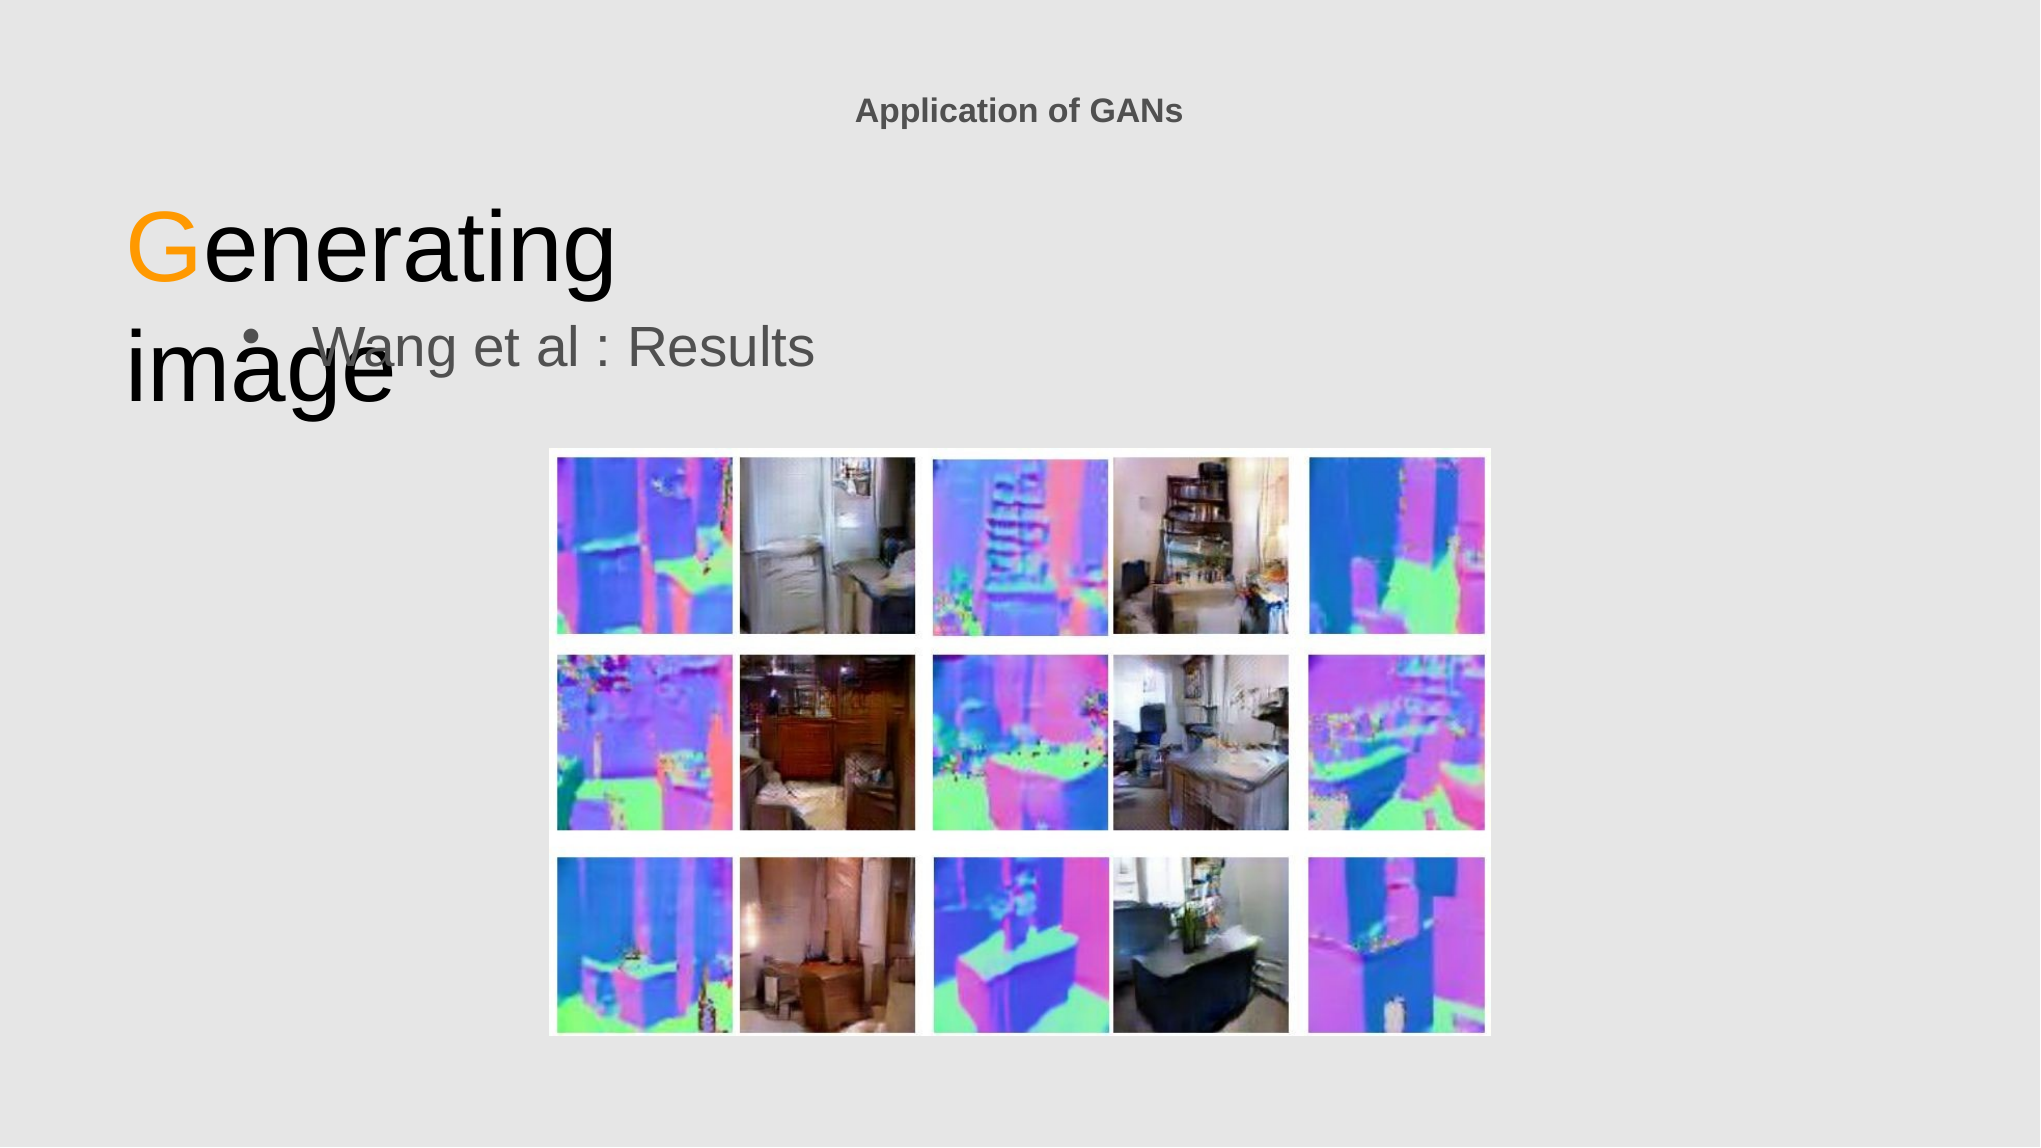

Application of GANs
# Generating image
Wang et al : Results